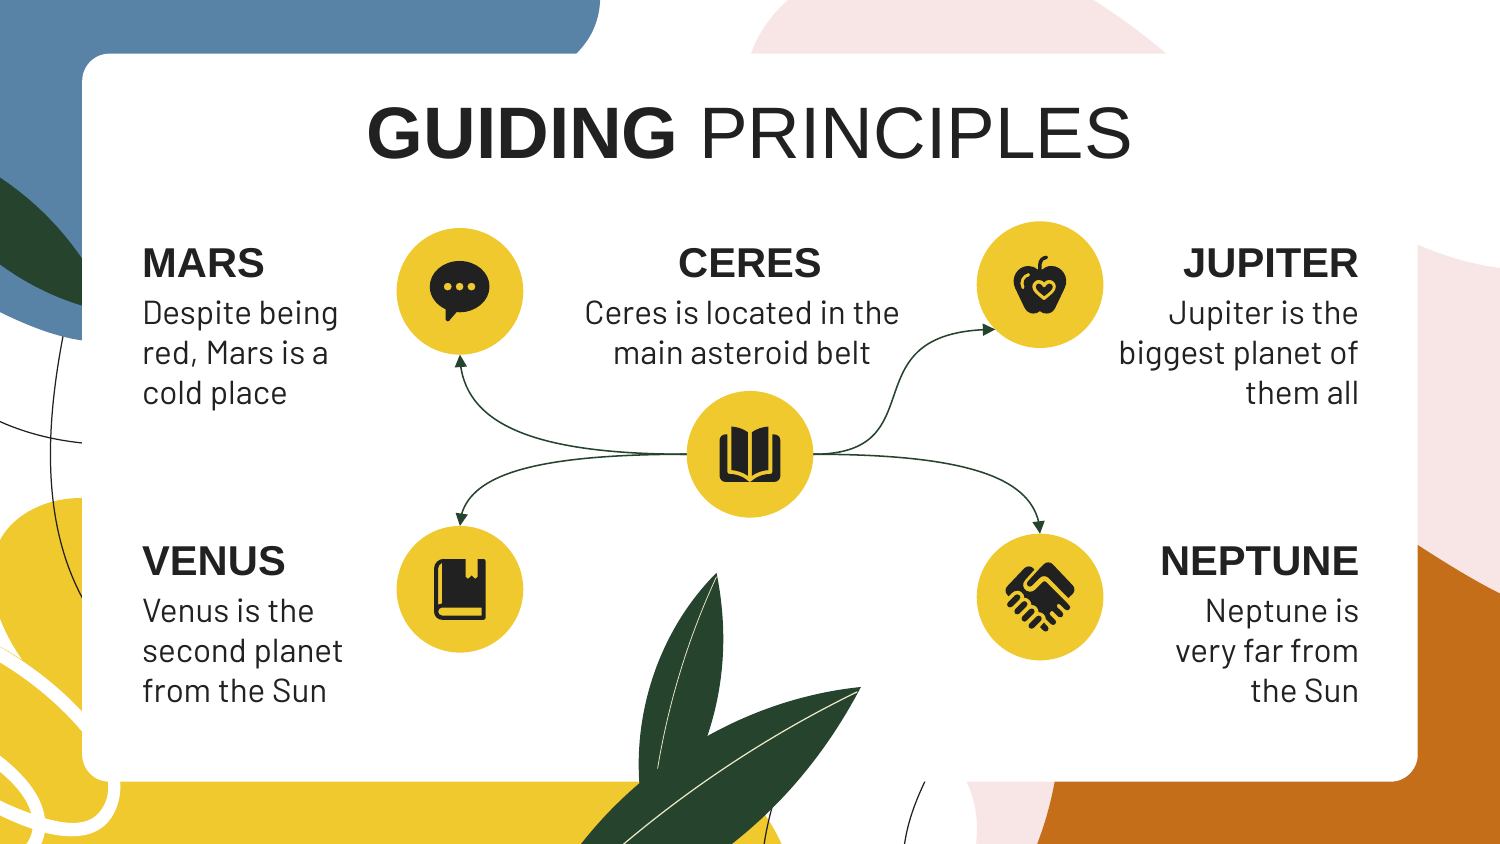

# GUIDING PRINCIPLES

MARS

CERES
JUPITER

Despite being red, Mars is a cold place
Ceres is located in the main asteroid belt
Jupiter is the biggest planet of them all

VENUS

NEPTUNE

Venus is the second planet from the Sun
Neptune is very far from the Sun